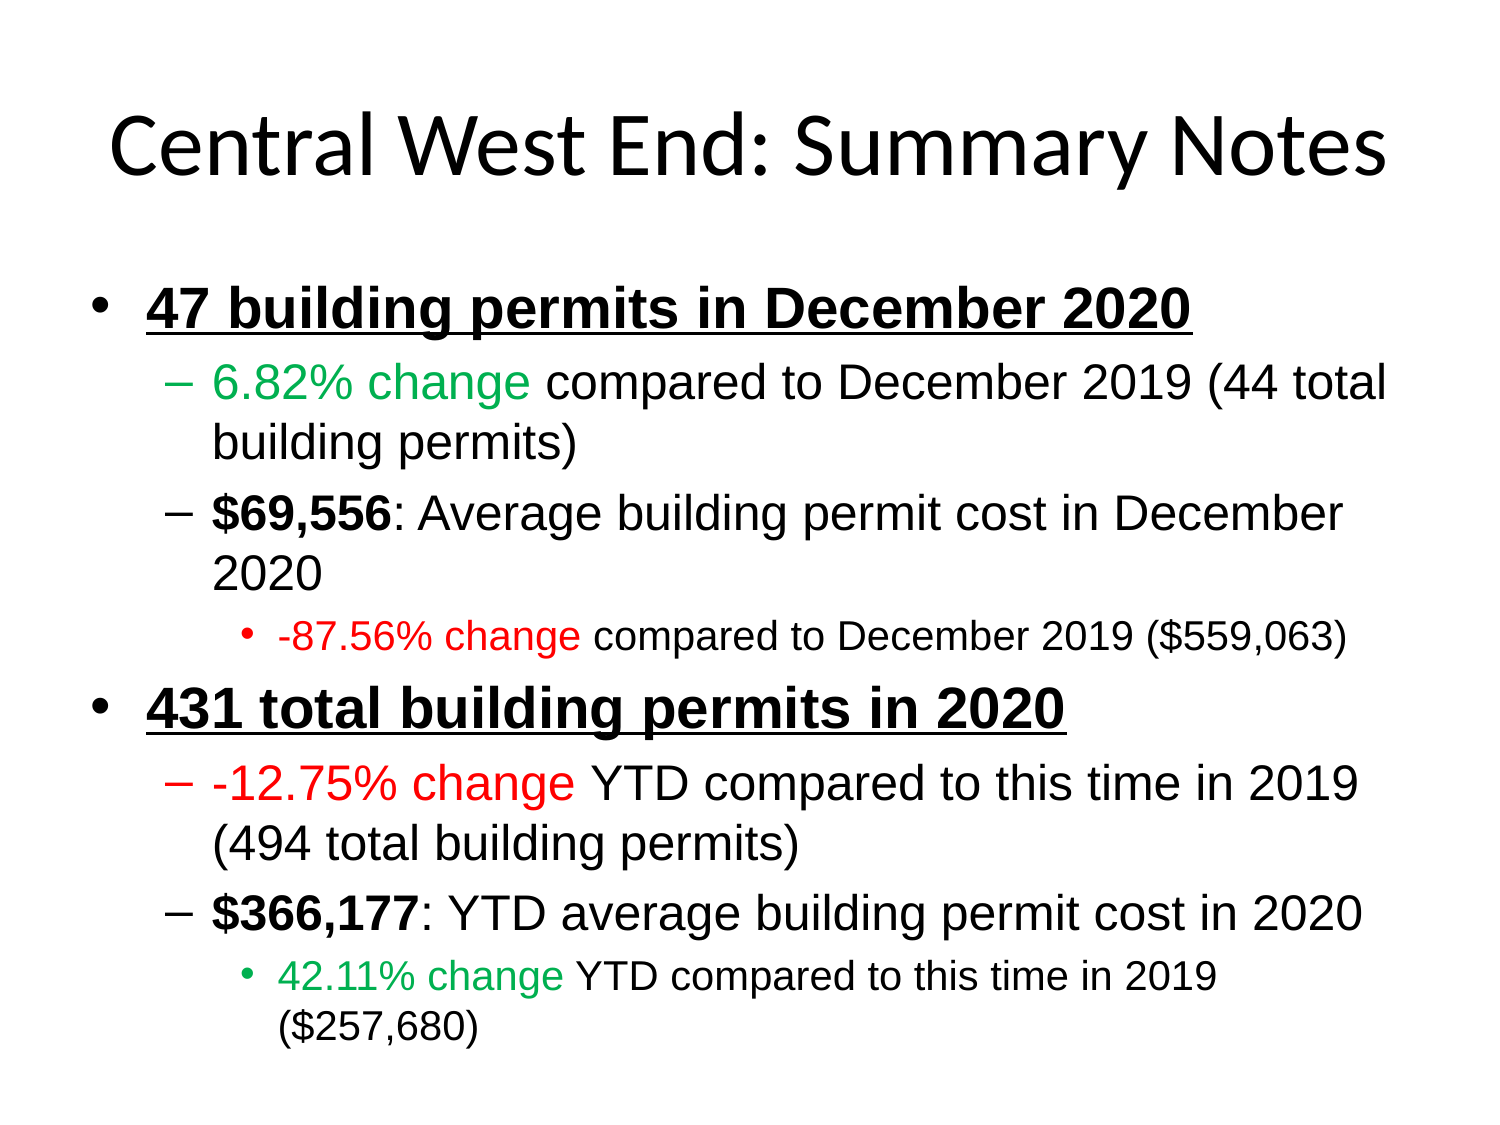

# Central West End: Summary Notes
47 building permits in December 2020
6.82% change compared to December 2019 (44 total building permits)
$69,556: Average building permit cost in December 2020
-87.56% change compared to December 2019 ($559,063)
431 total building permits in 2020
-12.75% change YTD compared to this time in 2019 (494 total building permits)
$366,177: YTD average building permit cost in 2020
42.11% change YTD compared to this time in 2019 ($257,680)